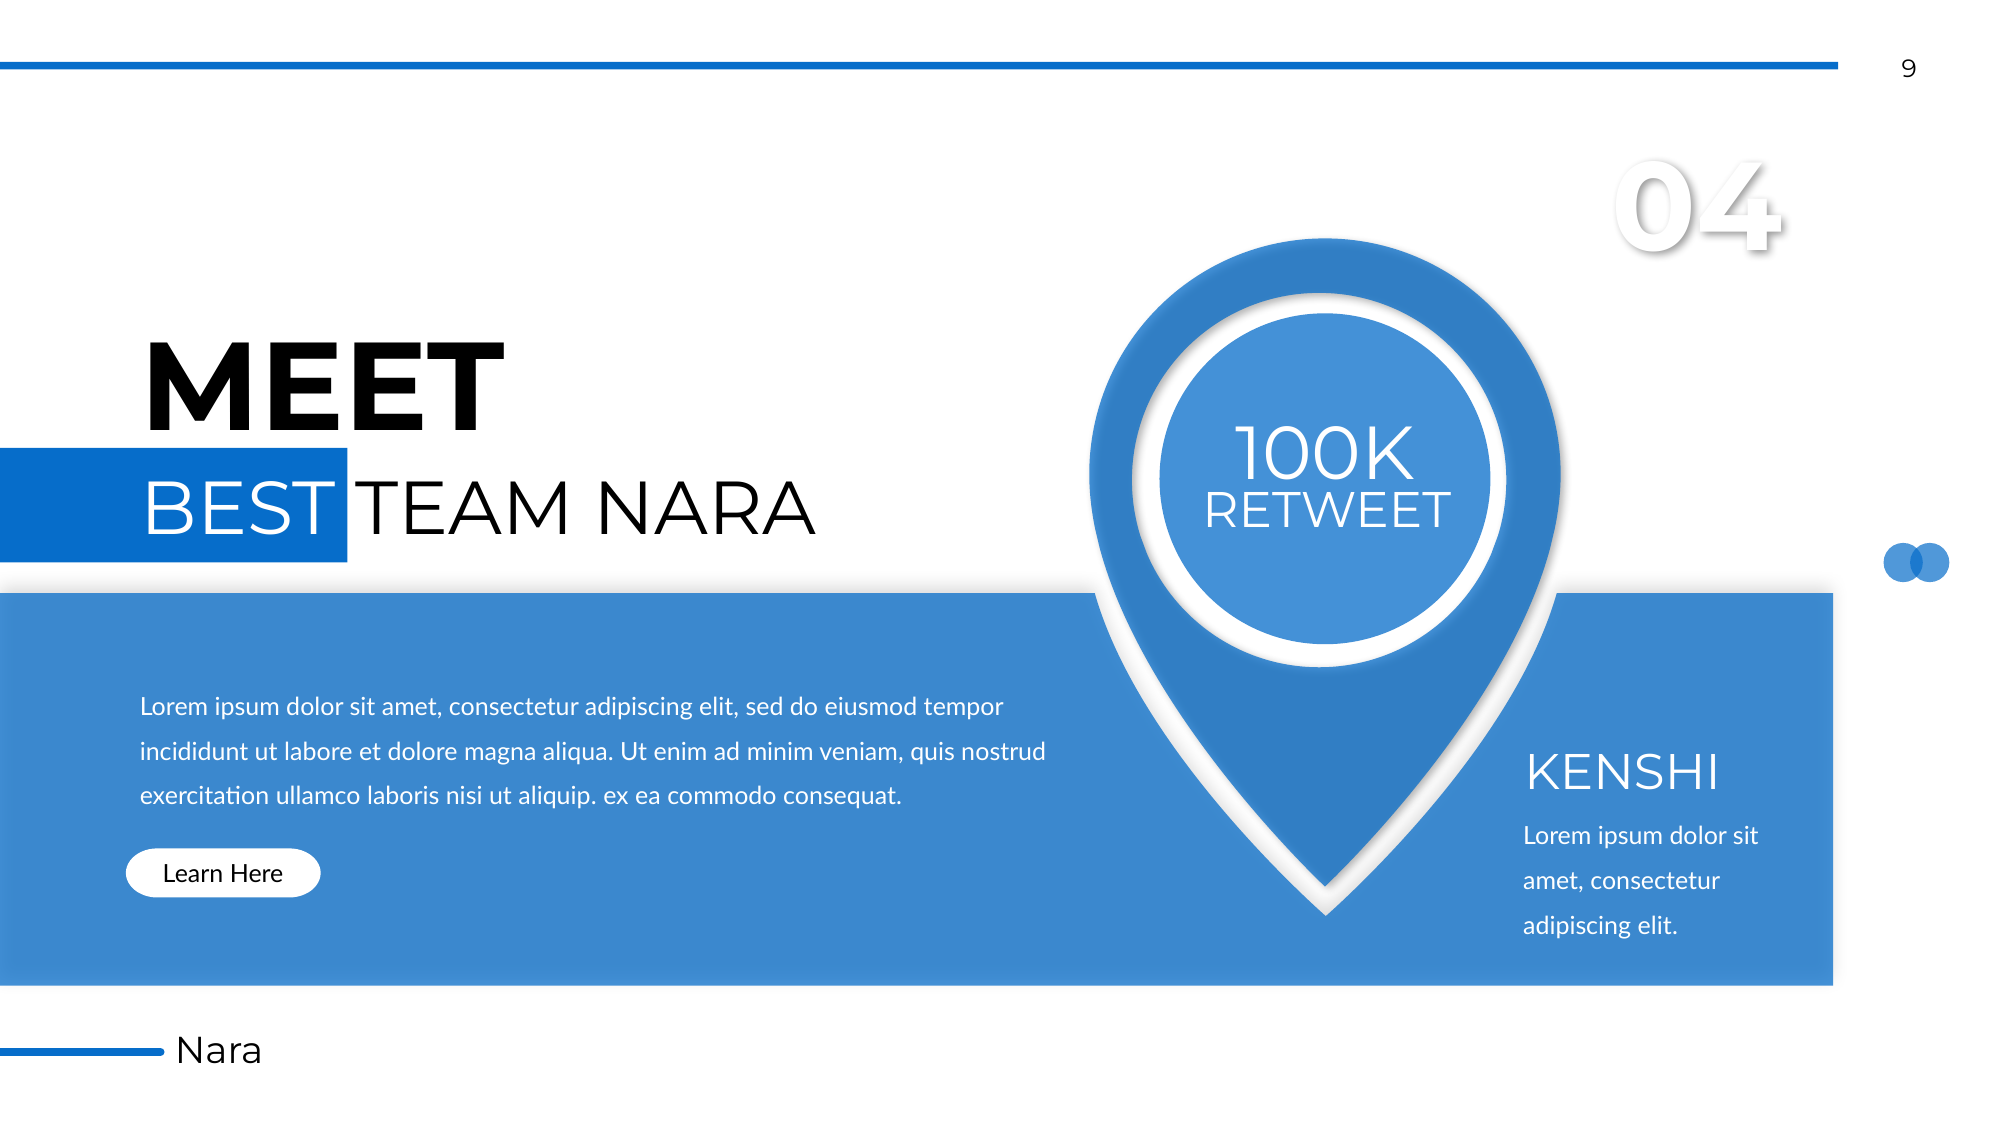

04

MEET

100K

BEST TEAM NARA
RETWEET

Lorem ipsum dolor sit amet, consectetur adipiscing elit, sed do eiusmod tempor incididunt ut labore et dolore magna aliqua. Ut enim ad minim veniam, quis nostrud exercitation ullamco laboris nisi ut aliquip. ex ea commodo consequat.
KENSHI
Lorem ipsum dolor sit amet, consectetur adipiscing elit.
Learn Here